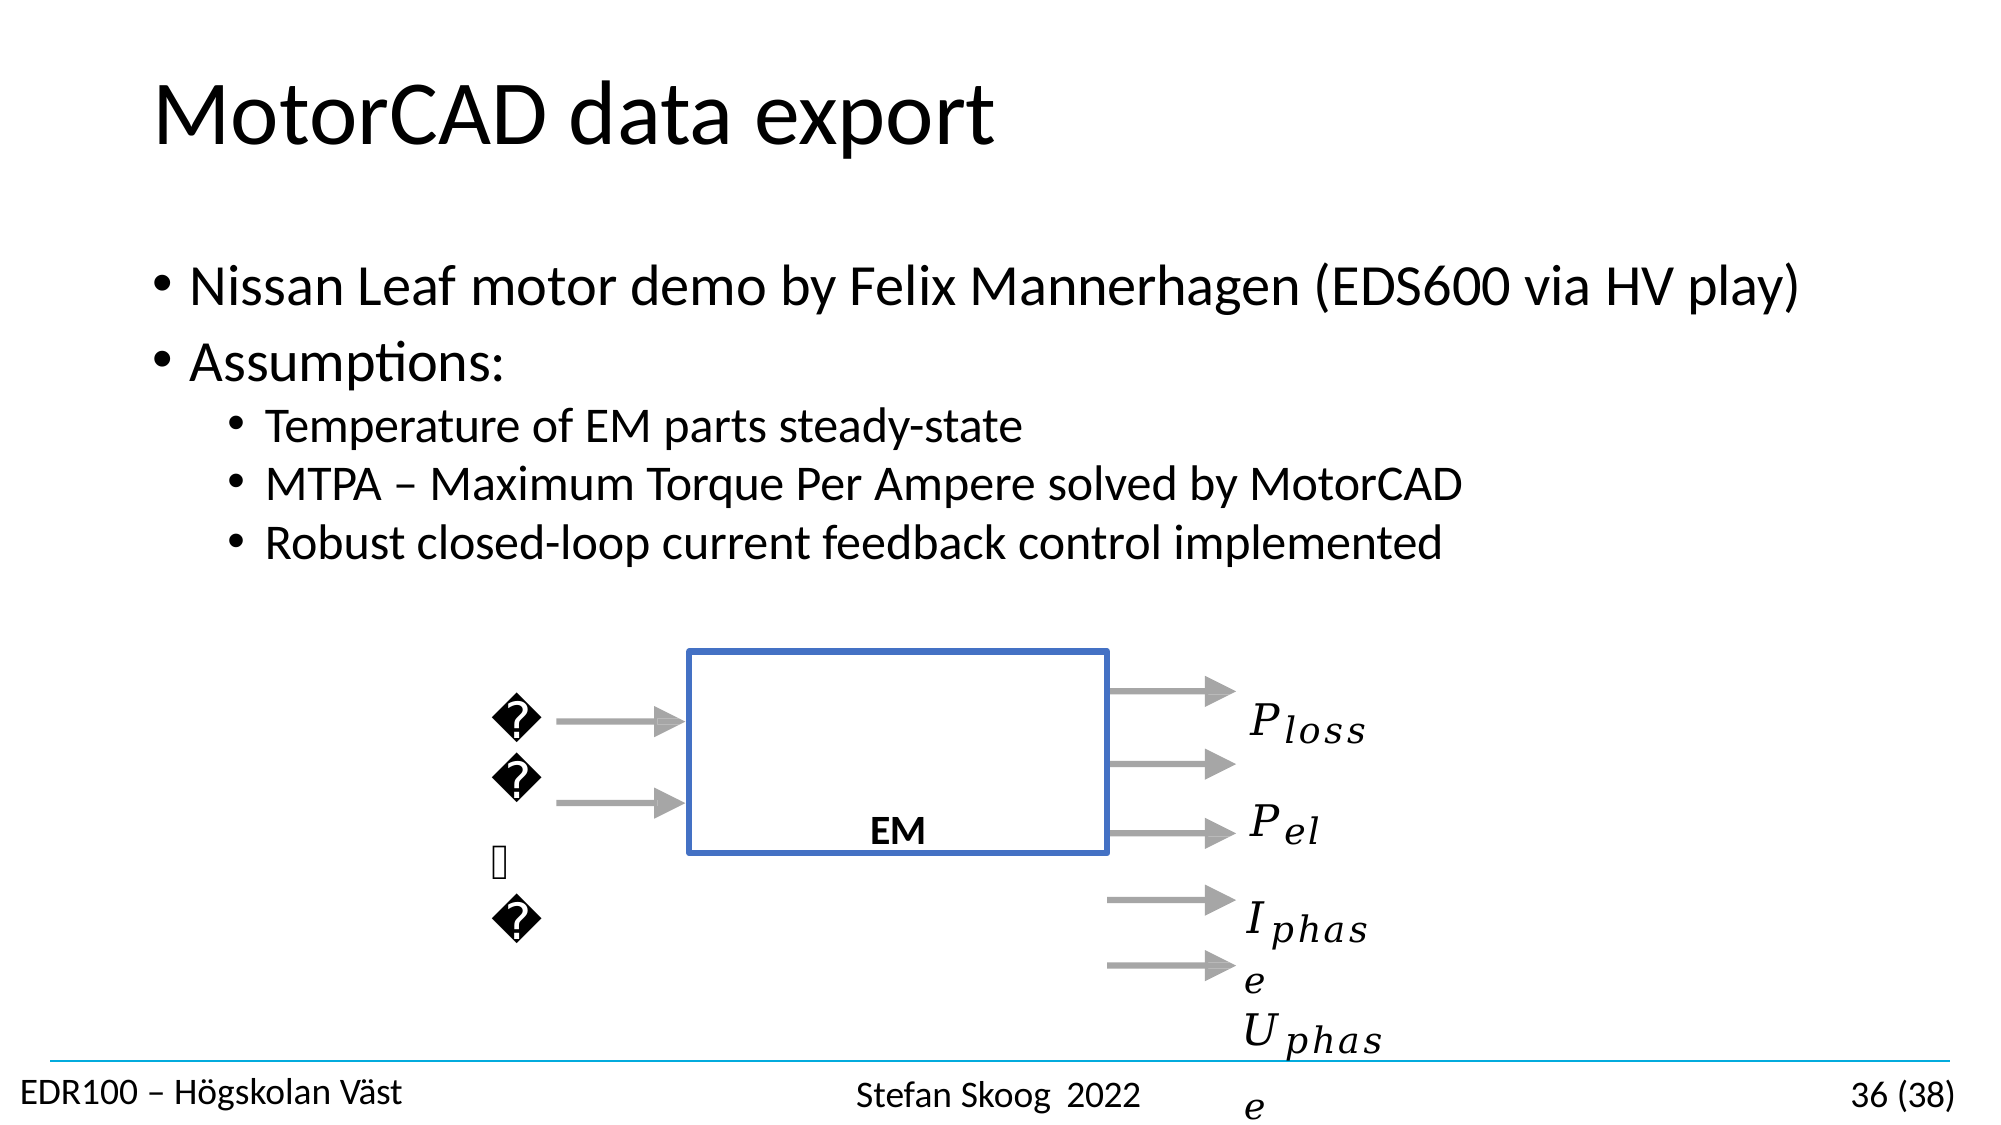

# MotorCAD data export
Nissan Leaf motor demo by Felix Mannerhagen (EDS600 via HV play)
Assumptions:
Temperature of EM parts steady-state
MTPA – Maximum Torque Per Ampere solved by MotorCAD
Robust closed-loop current feedback control implemented

EM
𝑃𝑙𝑜𝑠𝑠
𝑃𝑒𝑙
𝐼𝑝ℎ𝑎𝑠𝑒
𝑈𝑝ℎ𝑎𝑠𝑒
𝑃𝐹
𝜔
𝑇

EDR100 – Högskolan Väst
Stefan Skoog 2022
36 (38)